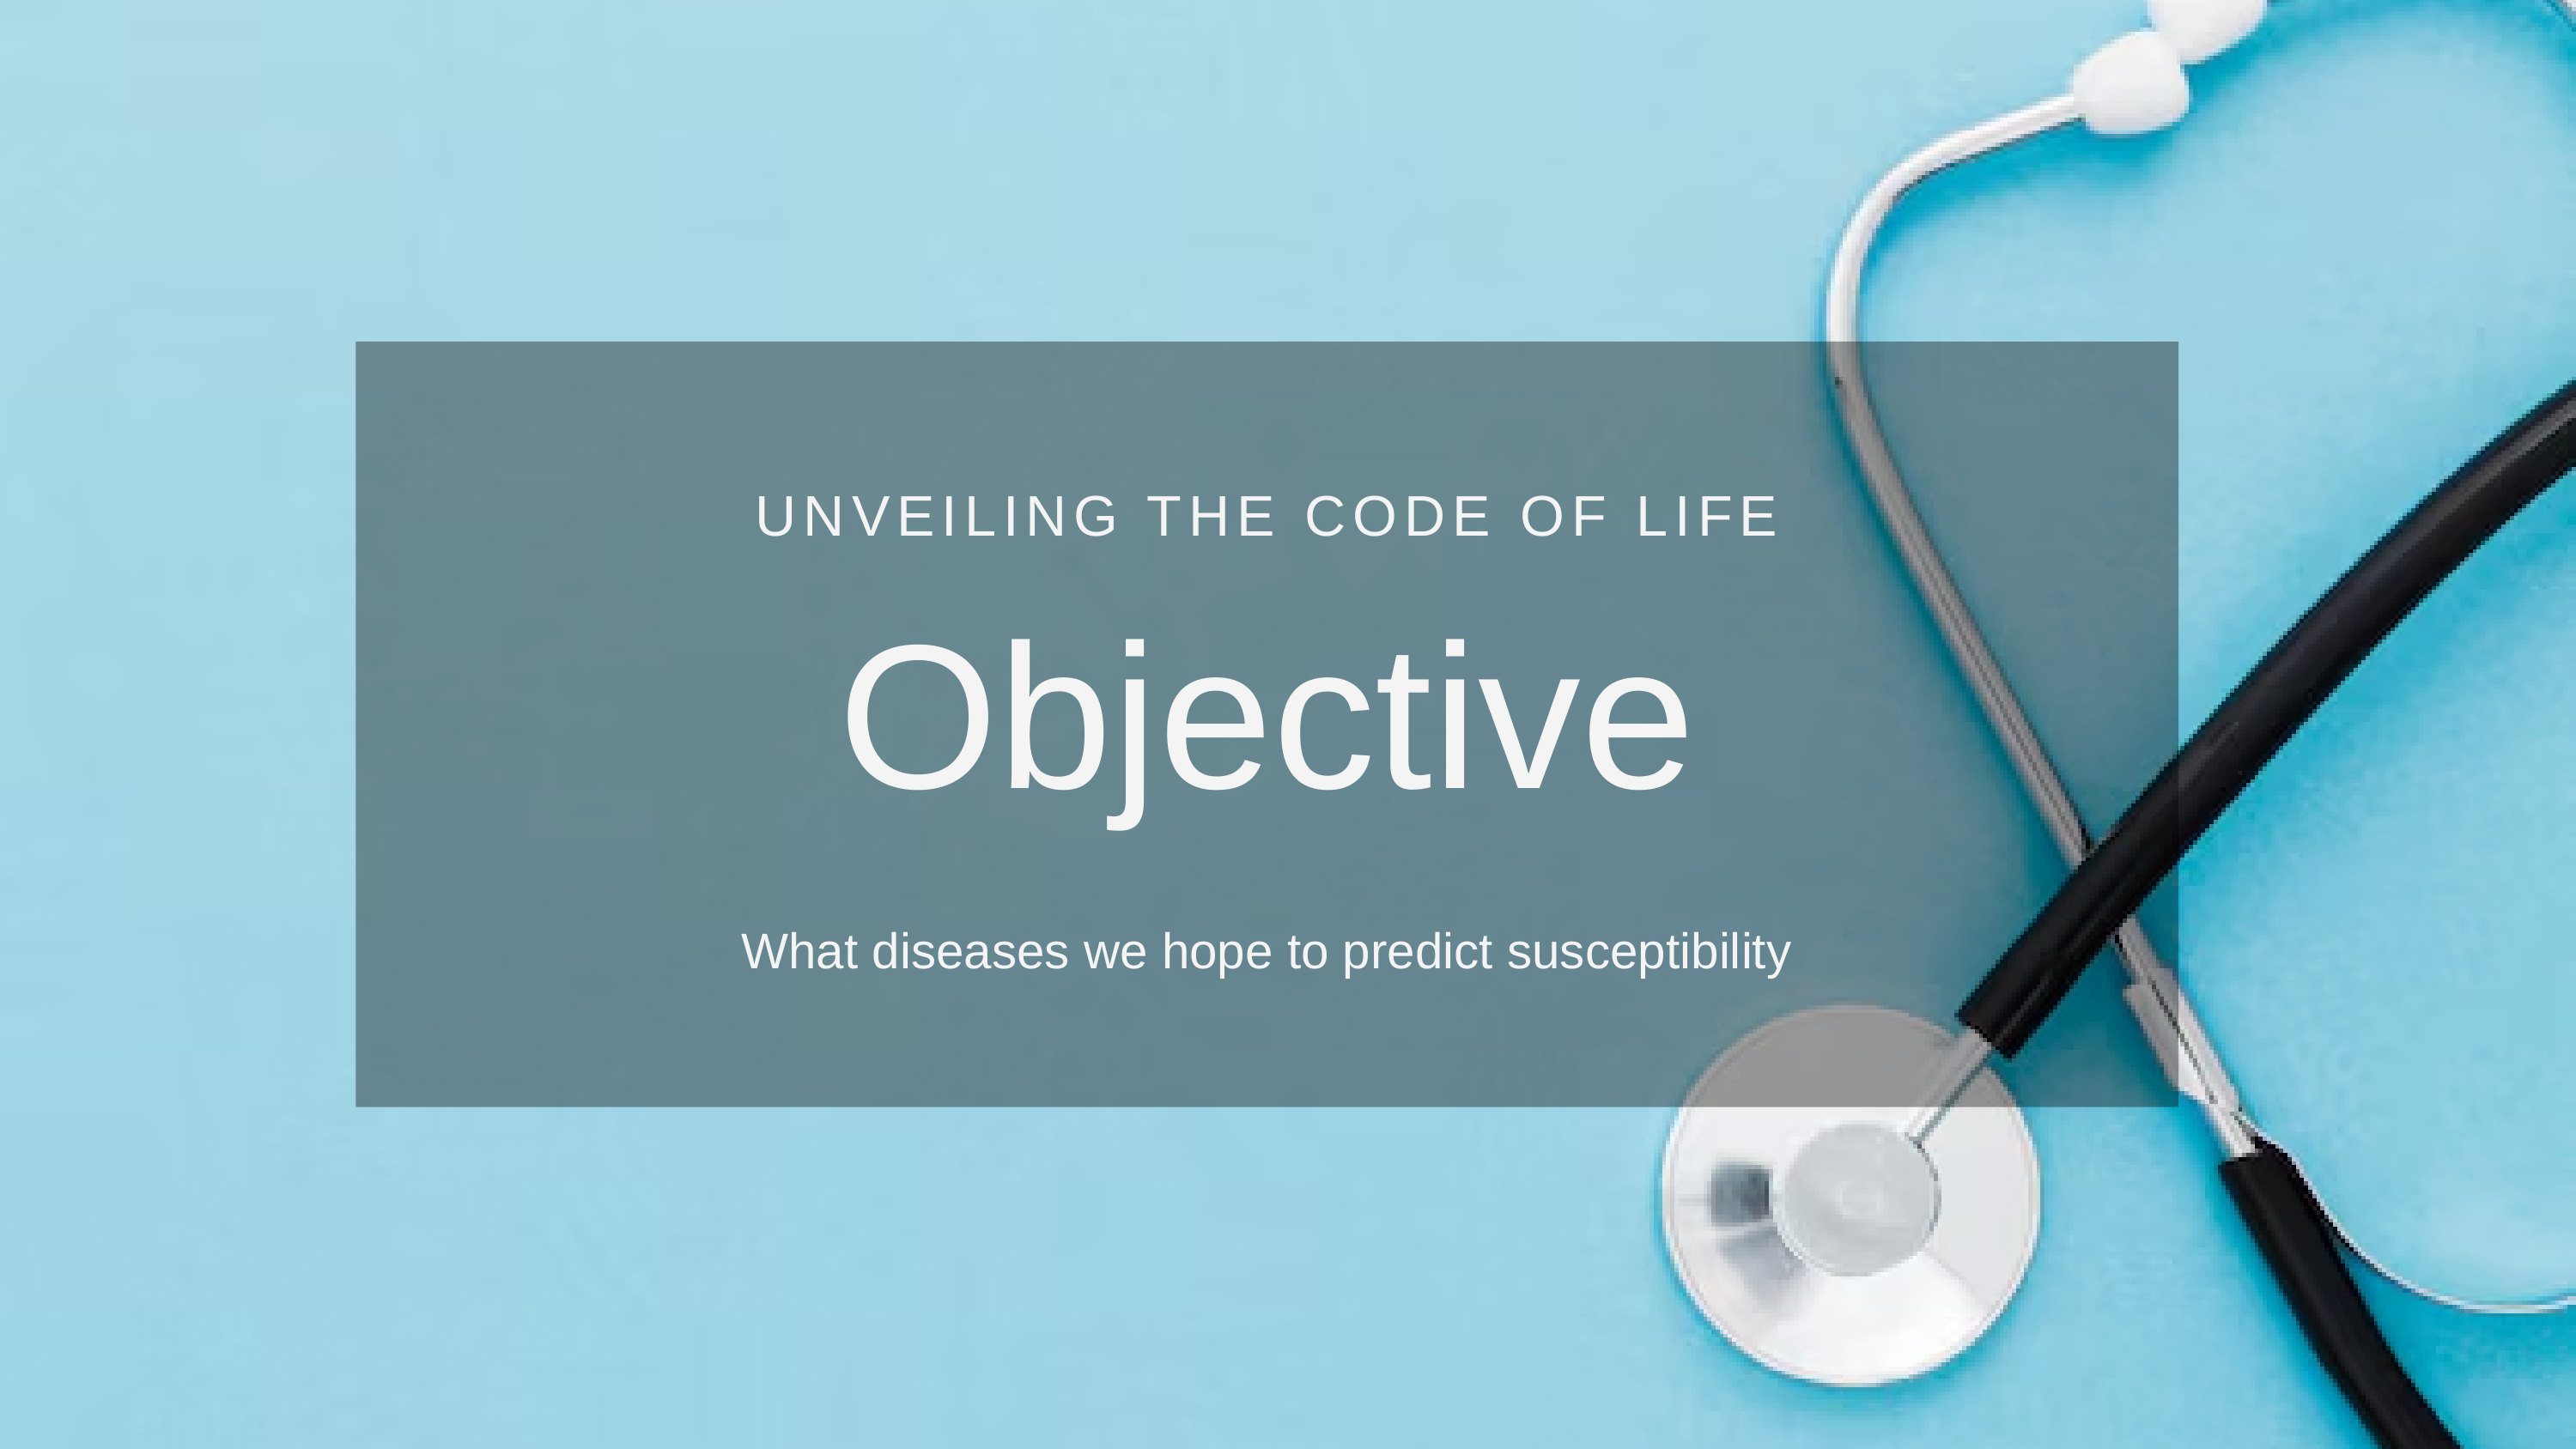

UNVEILING THE CODE OF LIFE
Objective
What diseases we hope to predict susceptibility